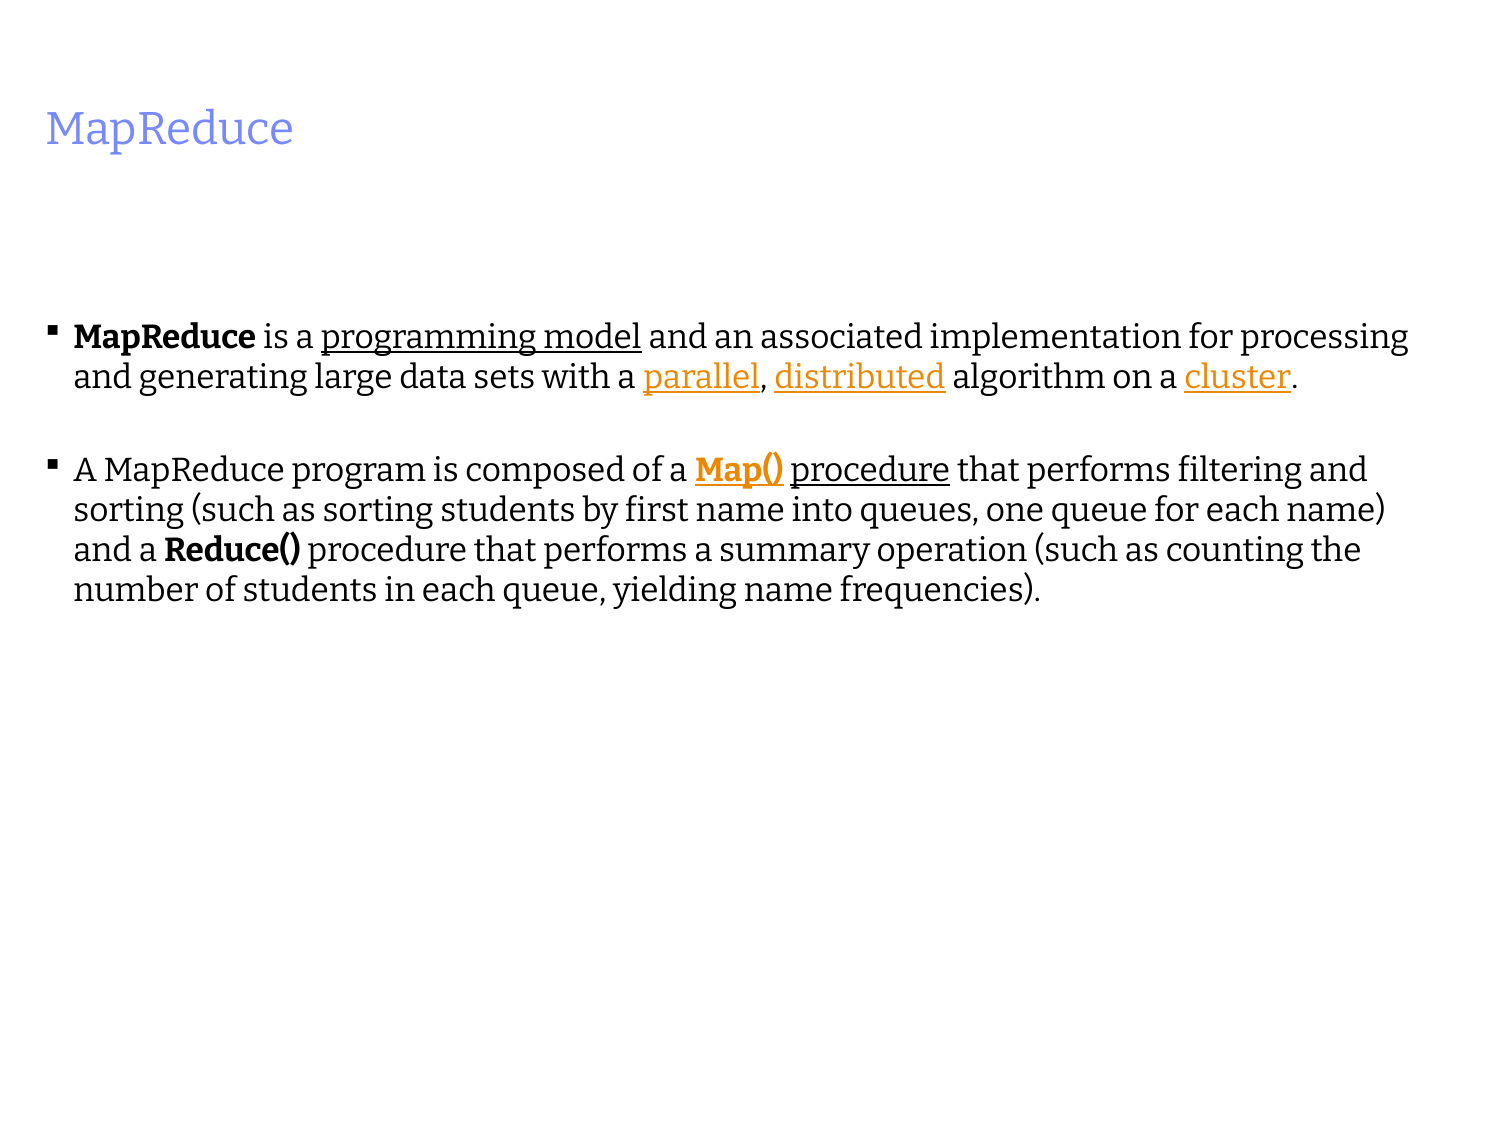

# MapReduce
MapReduce is a programming model and an associated implementation for processing and generating large data sets with a parallel, distributed algorithm on a cluster.

A MapReduce program is composed of a Map() procedure that performs filtering and sorting (such as sorting students by first name into queues, one queue for each name) and a Reduce() procedure that performs a summary operation (such as counting the number of students in each queue, yielding name frequencies).